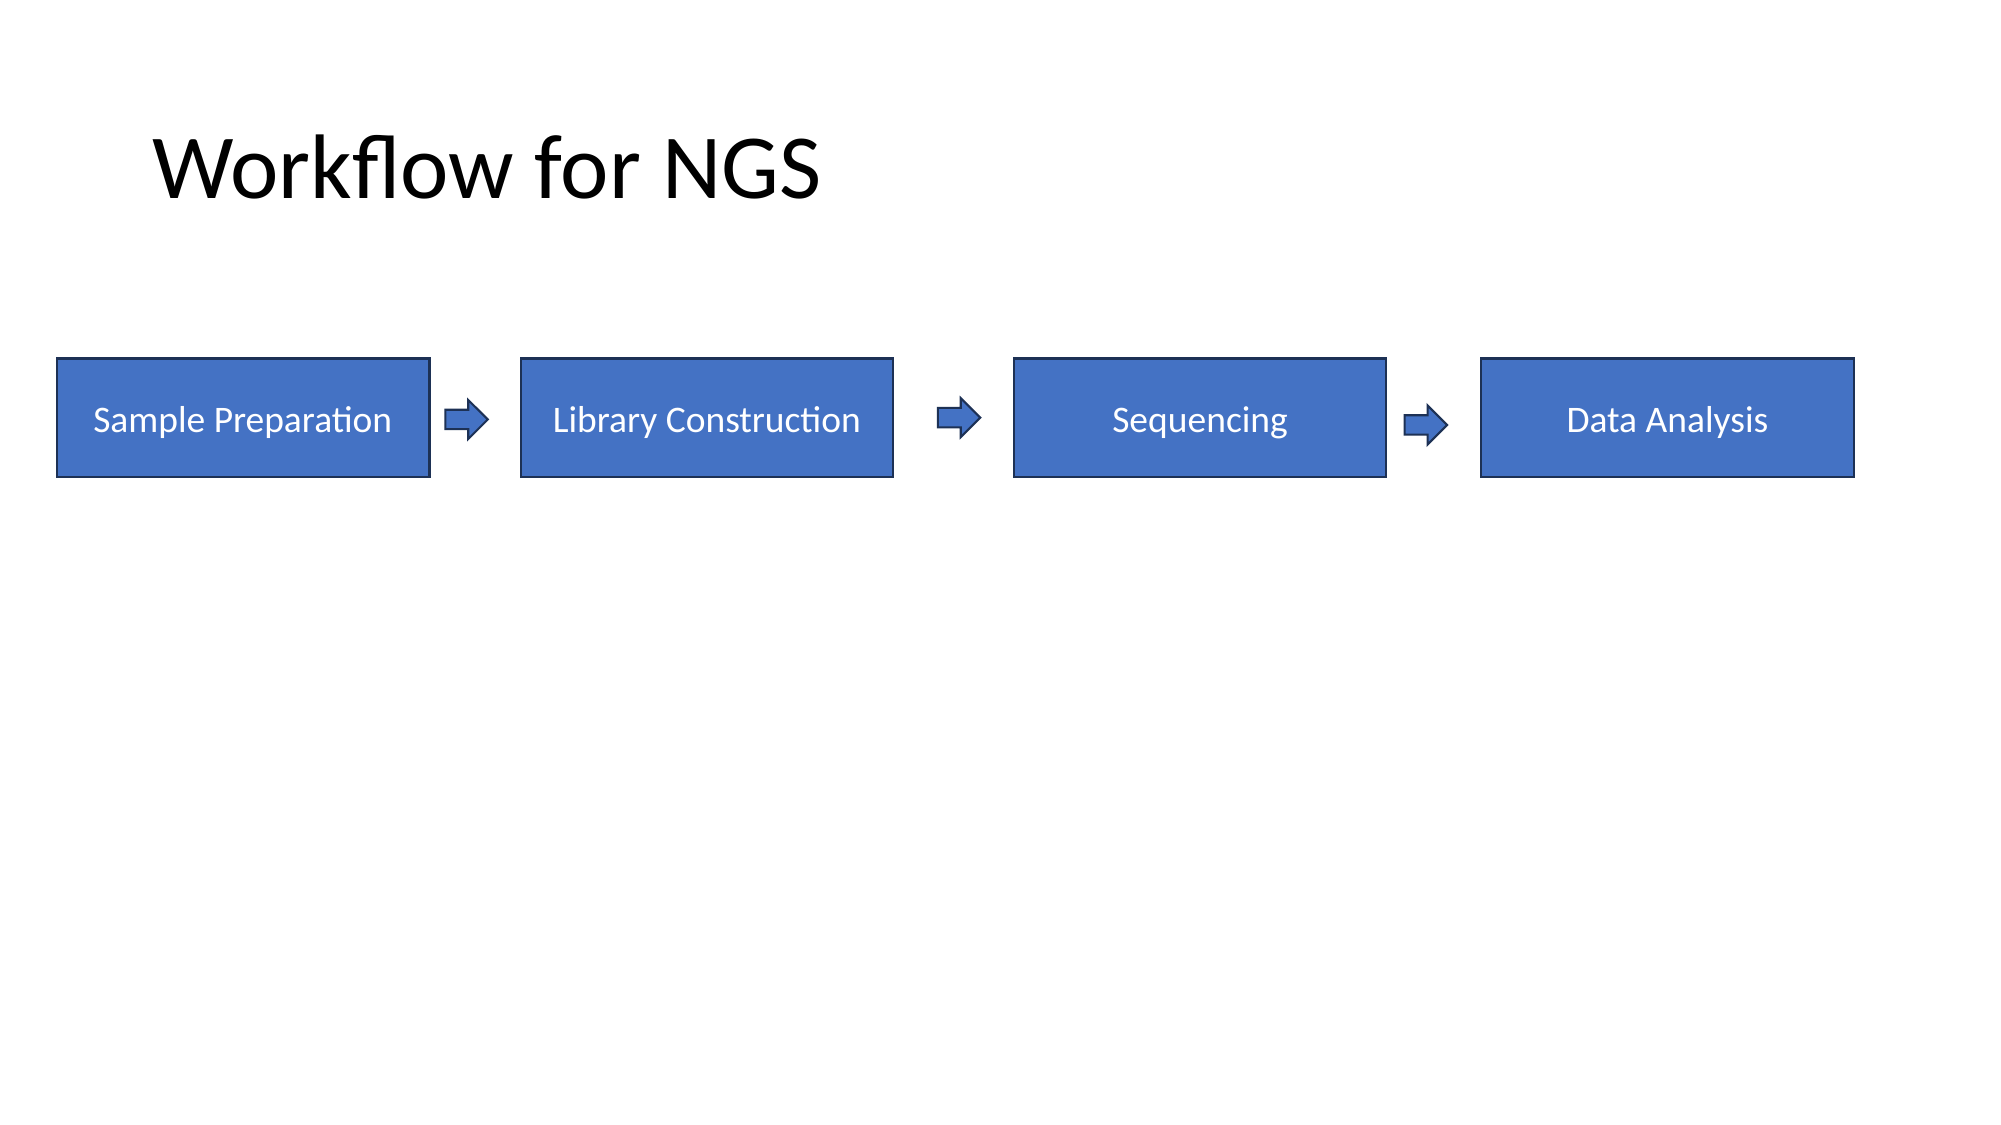

# Workflow for NGS
Data Analysis
Library Construction
Sequencing
Sample Preparation